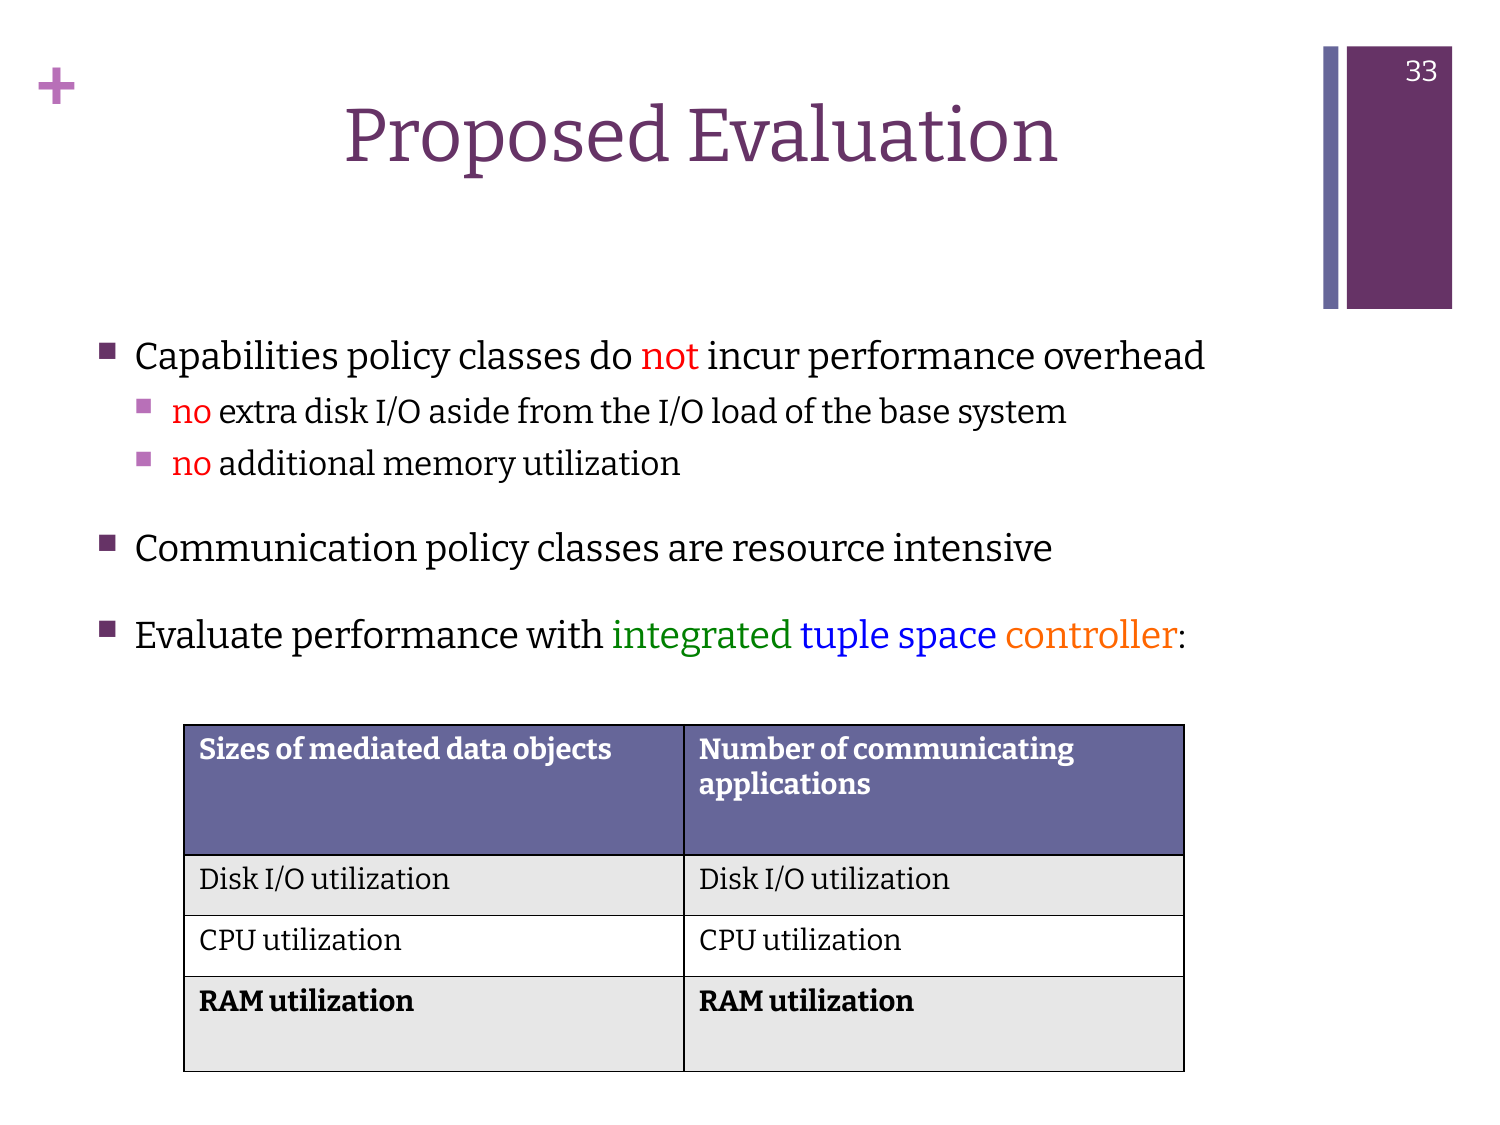

33
# Proposed Evaluation
Capabilities policy classes do not incur performance overhead
no extra disk I/O aside from the I/O load of the base system
no additional memory utilization
Communication policy classes are resource intensive
Evaluate performance with integrated tuple space controller:

| Sizes of mediated data objects | Number of communicating applications |
| --- | --- |
| Disk I/O utilization | Disk I/O utilization |
| CPU utilization | CPU utilization |
| RAM utilization | RAM utilization |